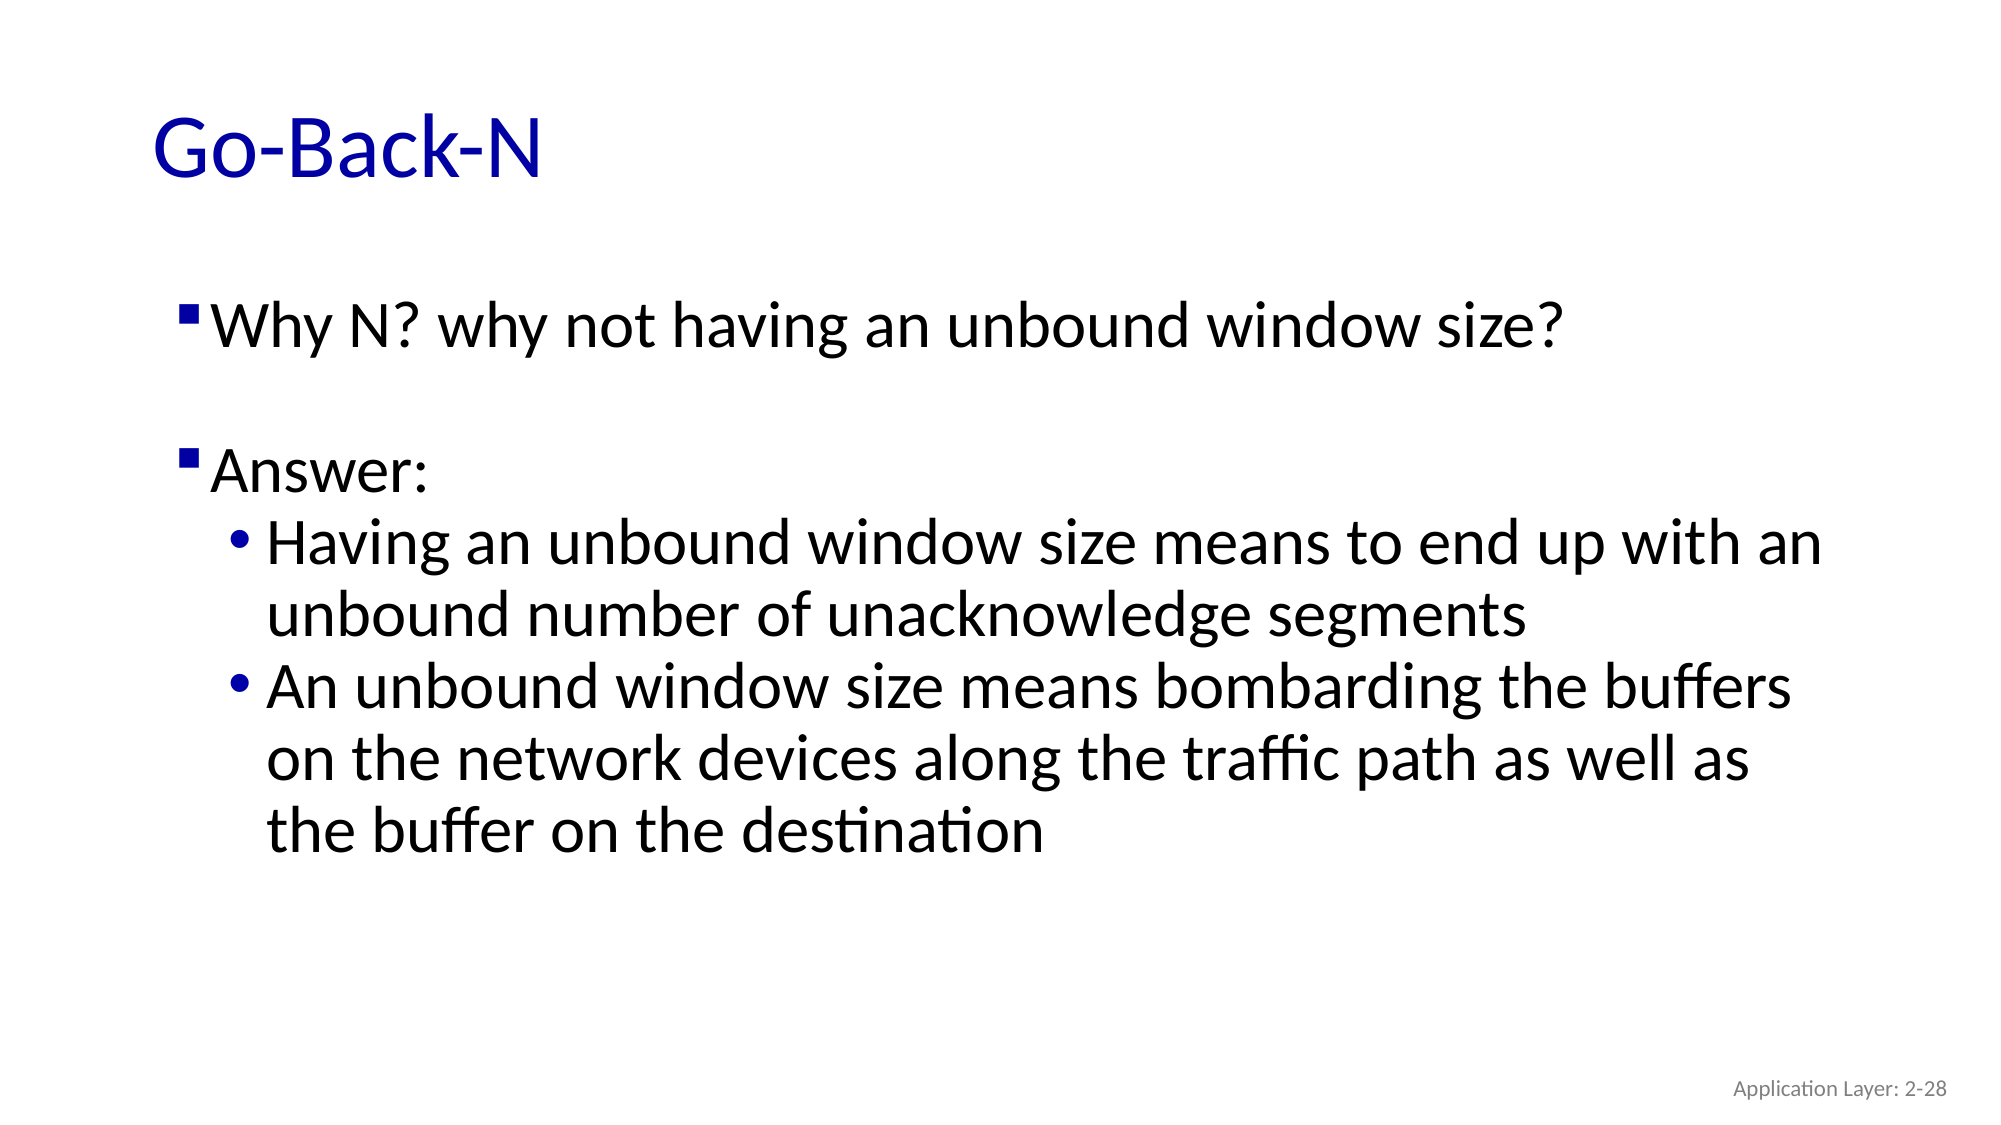

# Go-Back-N
Why N? why not having an unbound window size?

Answer:
Having an unbound window size means to end up with an unbound number of unacknowledge segments
An unbound window size means bombarding the buffers on the network devices along the traffic path as well as the buffer on the destination

Application Layer: 2-28